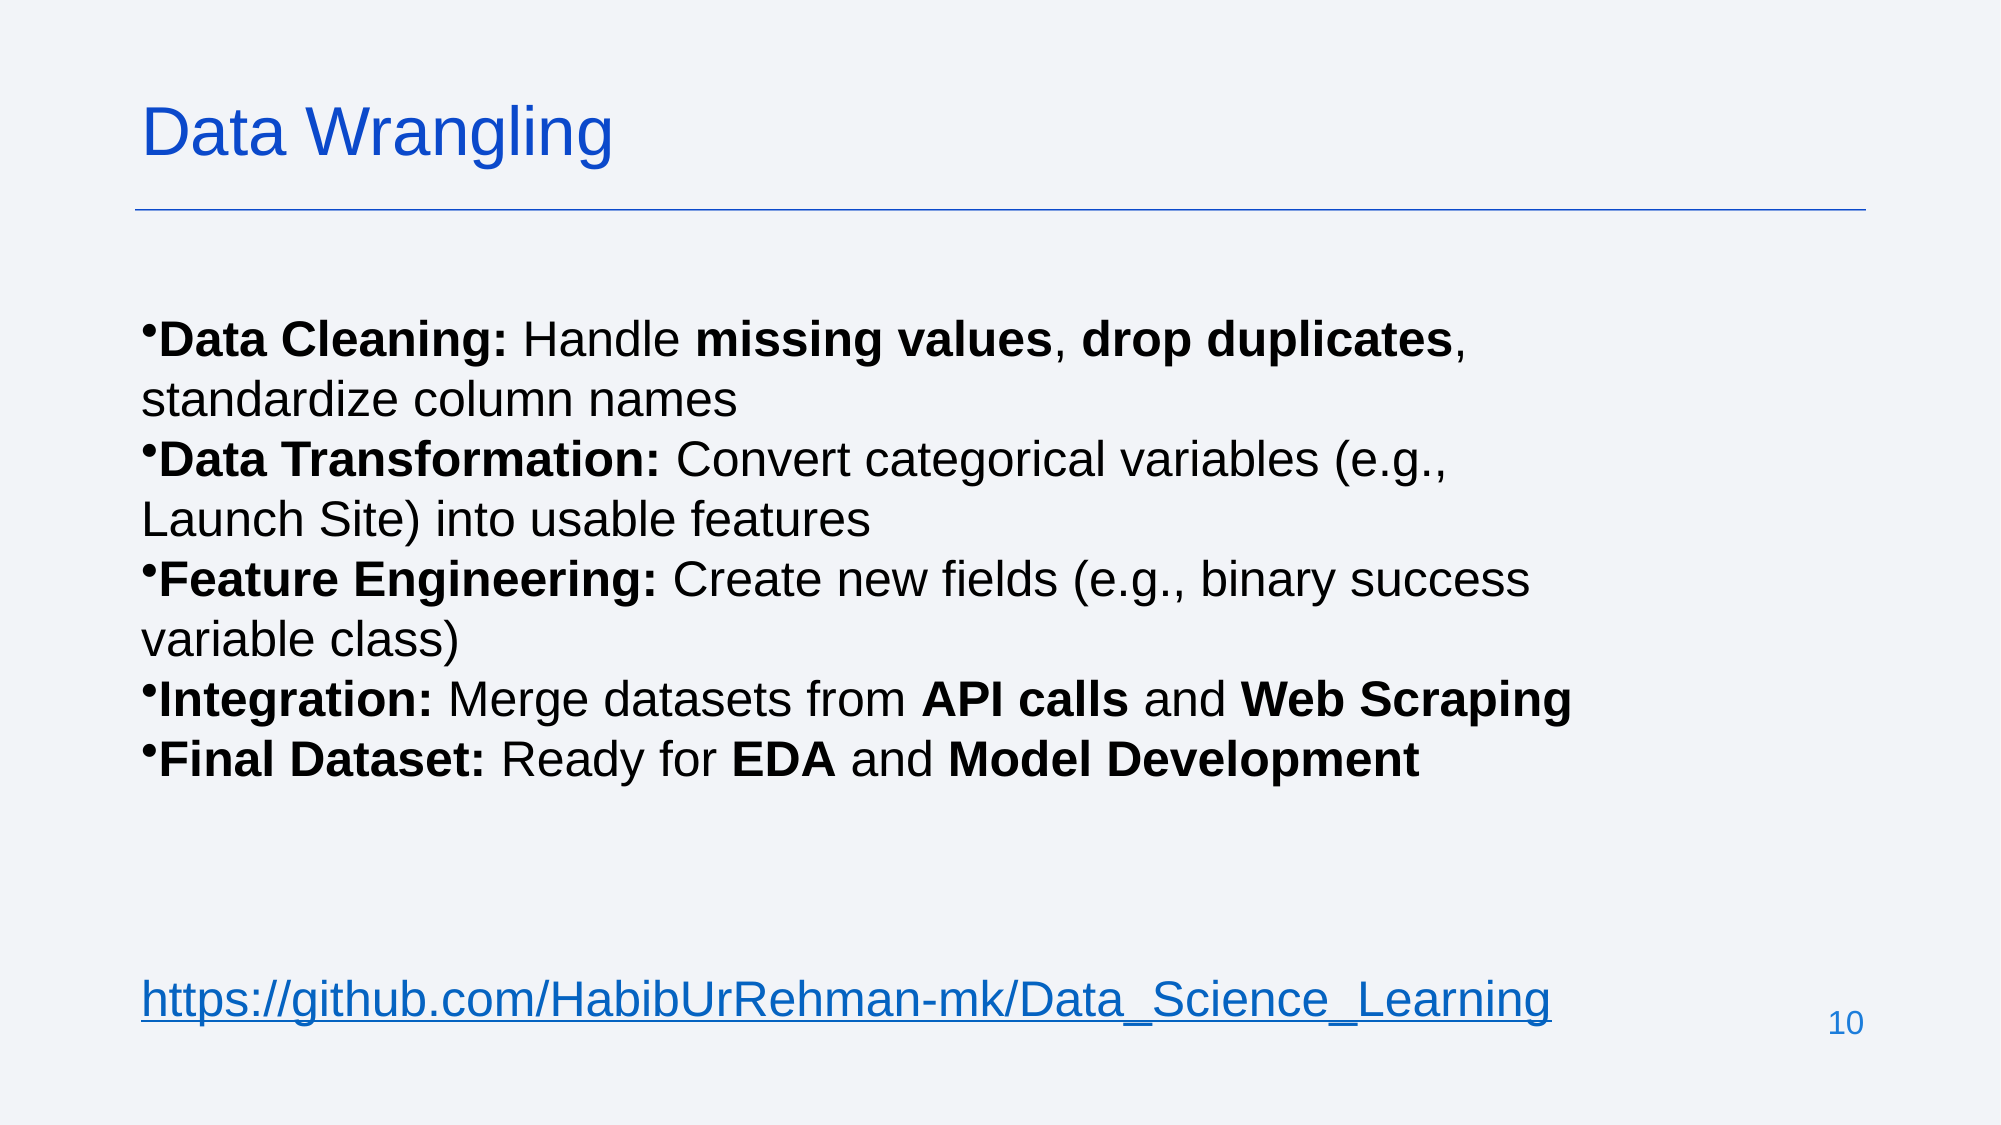

Data Wrangling
Data Cleaning: Handle missing values, drop duplicates, standardize column names
Data Transformation: Convert categorical variables (e.g., Launch Site) into usable features
Feature Engineering: Create new fields (e.g., binary success variable class)
Integration: Merge datasets from API calls and Web Scraping
Final Dataset: Ready for EDA and Model Development

https://github.com/HabibUrRehman-mk/Data_Science_Learning
10